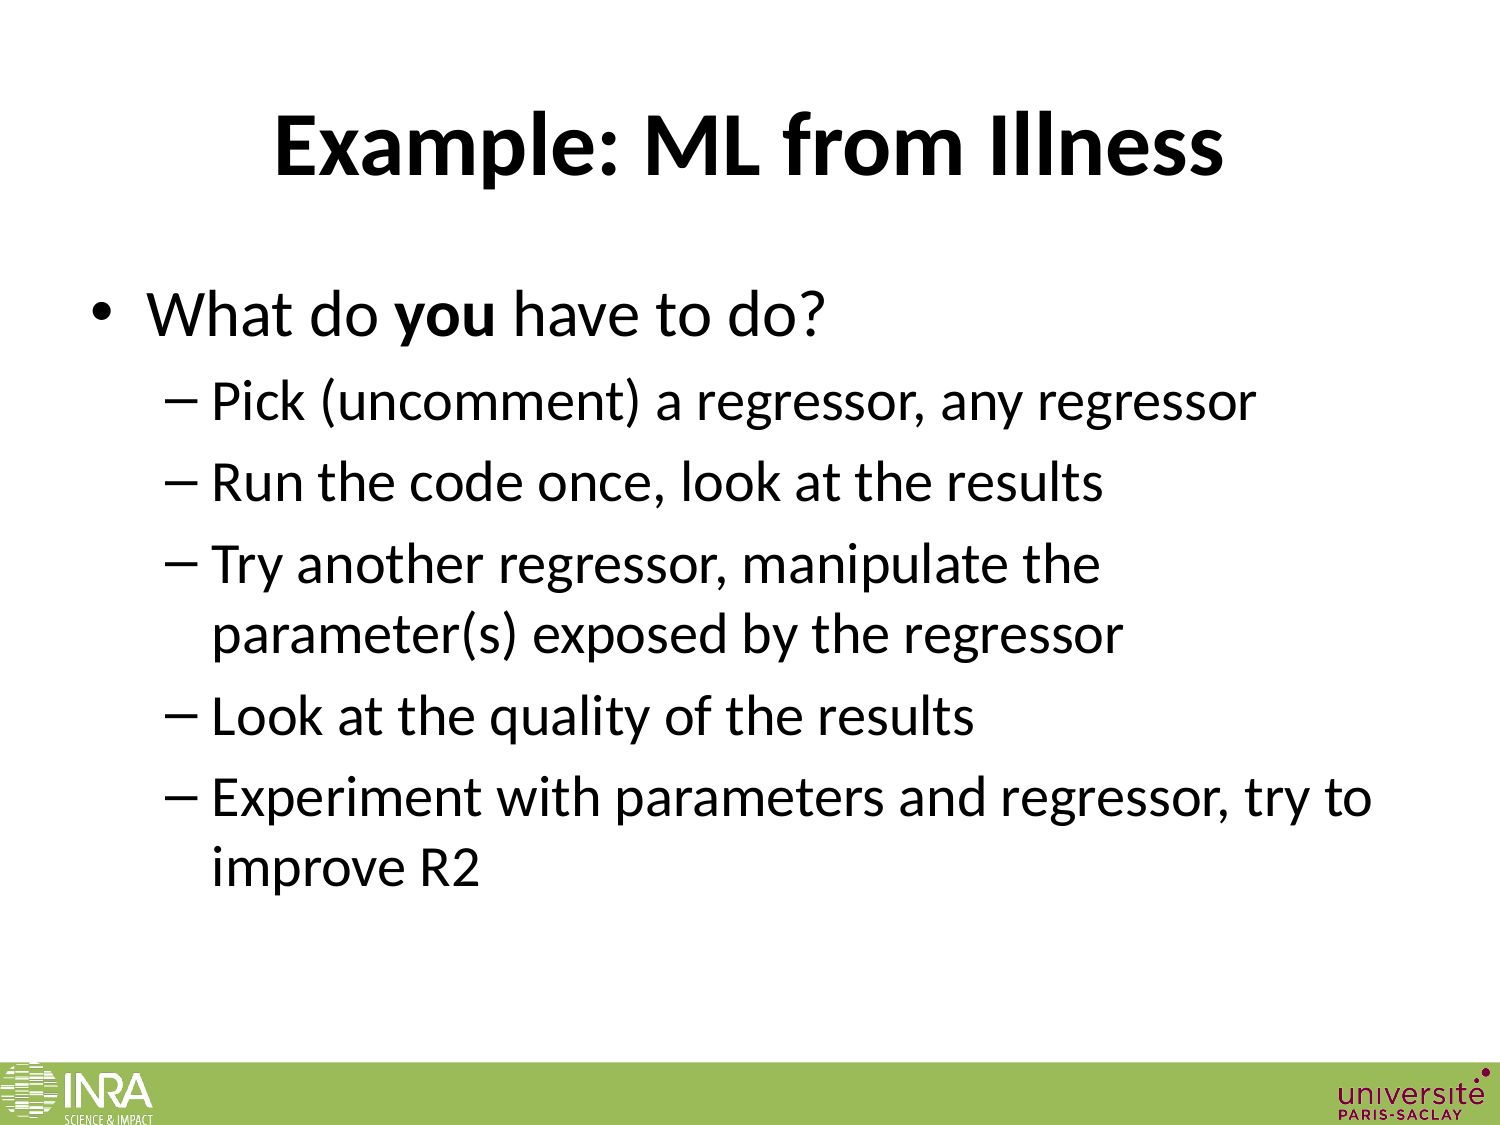

# Example: ML from Illness
What do you have to do?
Pick (uncomment) a regressor, any regressor
Run the code once, look at the results
Try another regressor, manipulate the parameter(s) exposed by the regressor
Look at the quality of the results
Experiment with parameters and regressor, try to improve R2